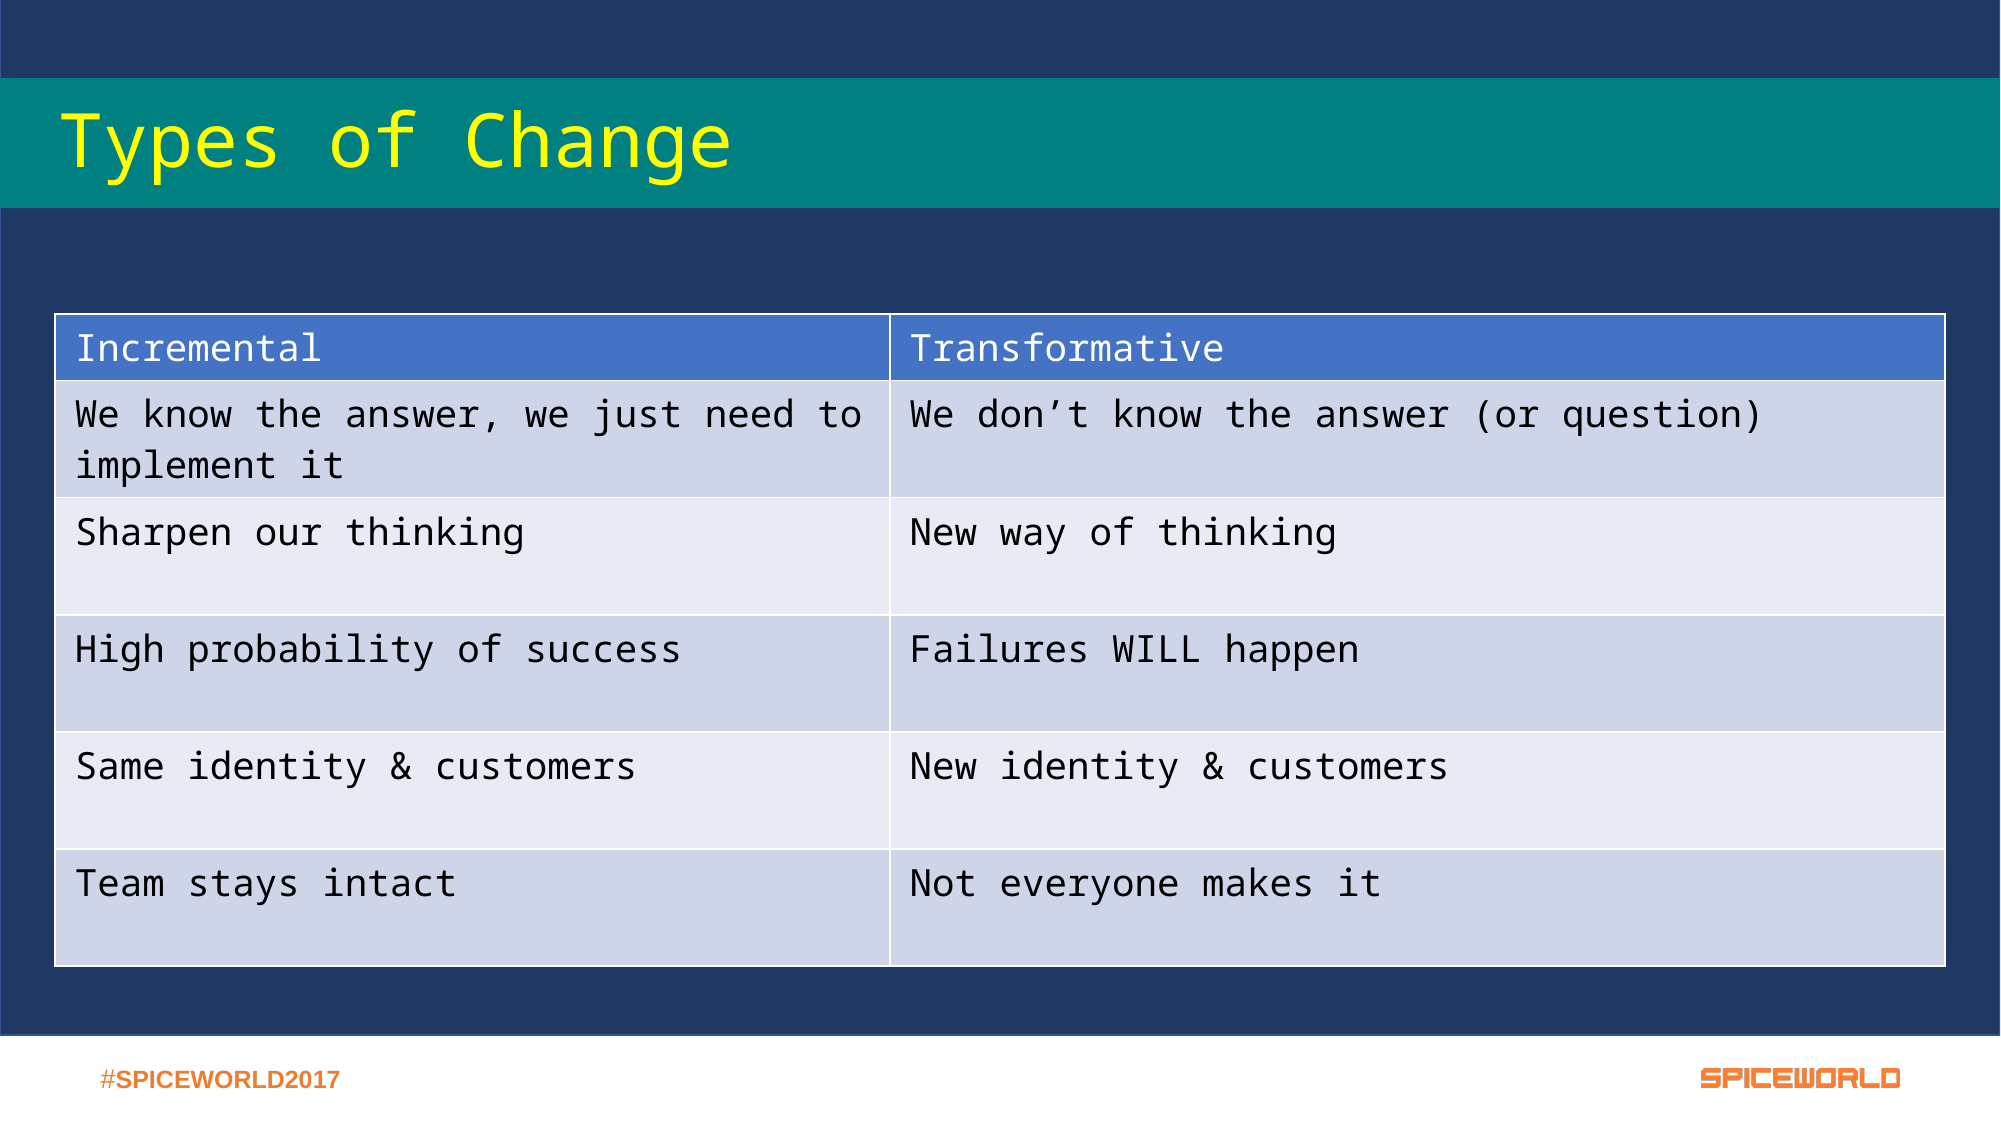

# Types of Change
| Incremental | Transformative |
| --- | --- |
| We know the answer, we just need to implement it | We don’t know the answer (or question) |
| Sharpen our thinking | New way of thinking |
| High probability of success | Failures WILL happen |
| Same identity & customers | New identity & customers |
| Team stays intact | Not everyone makes it |